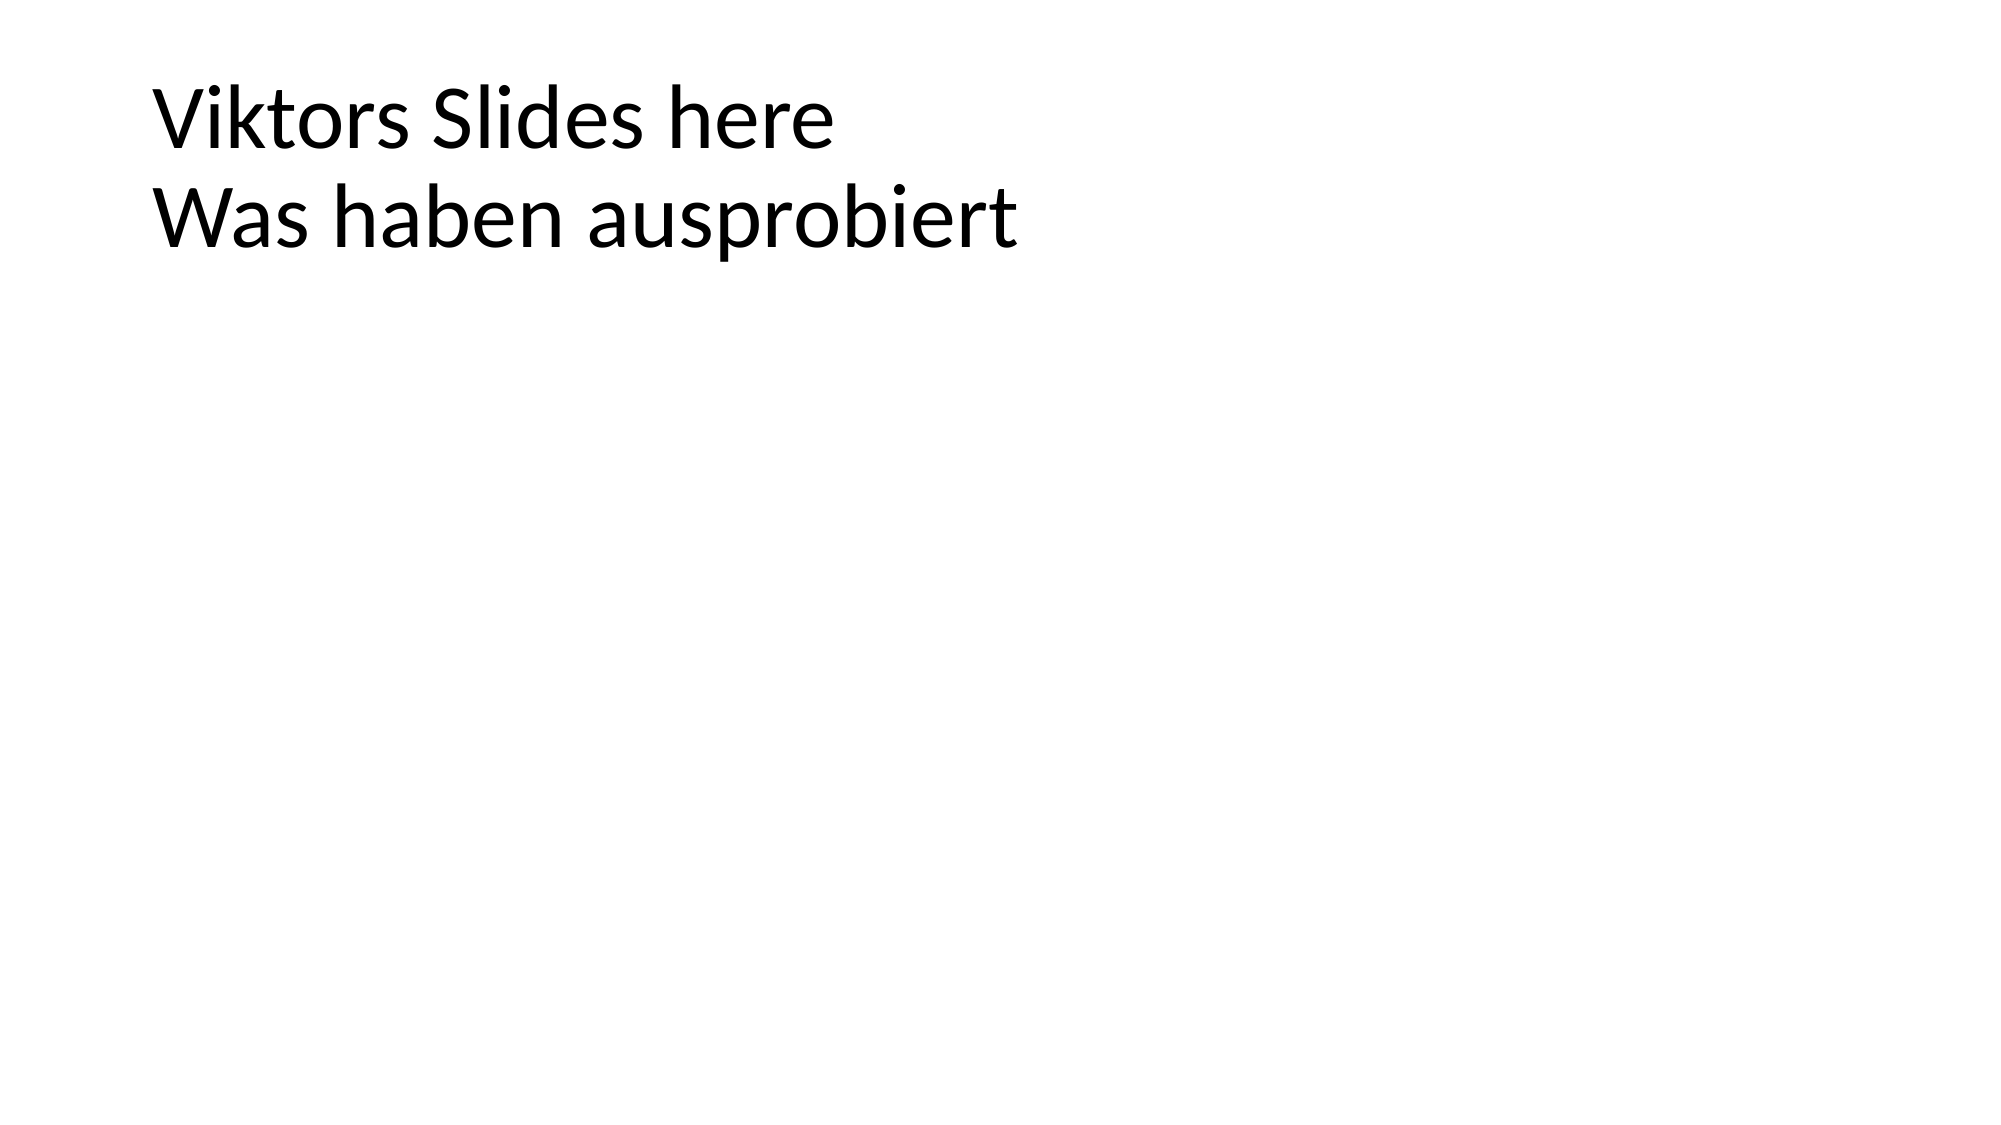

# Viktors Slides here Was haben ausprobiert